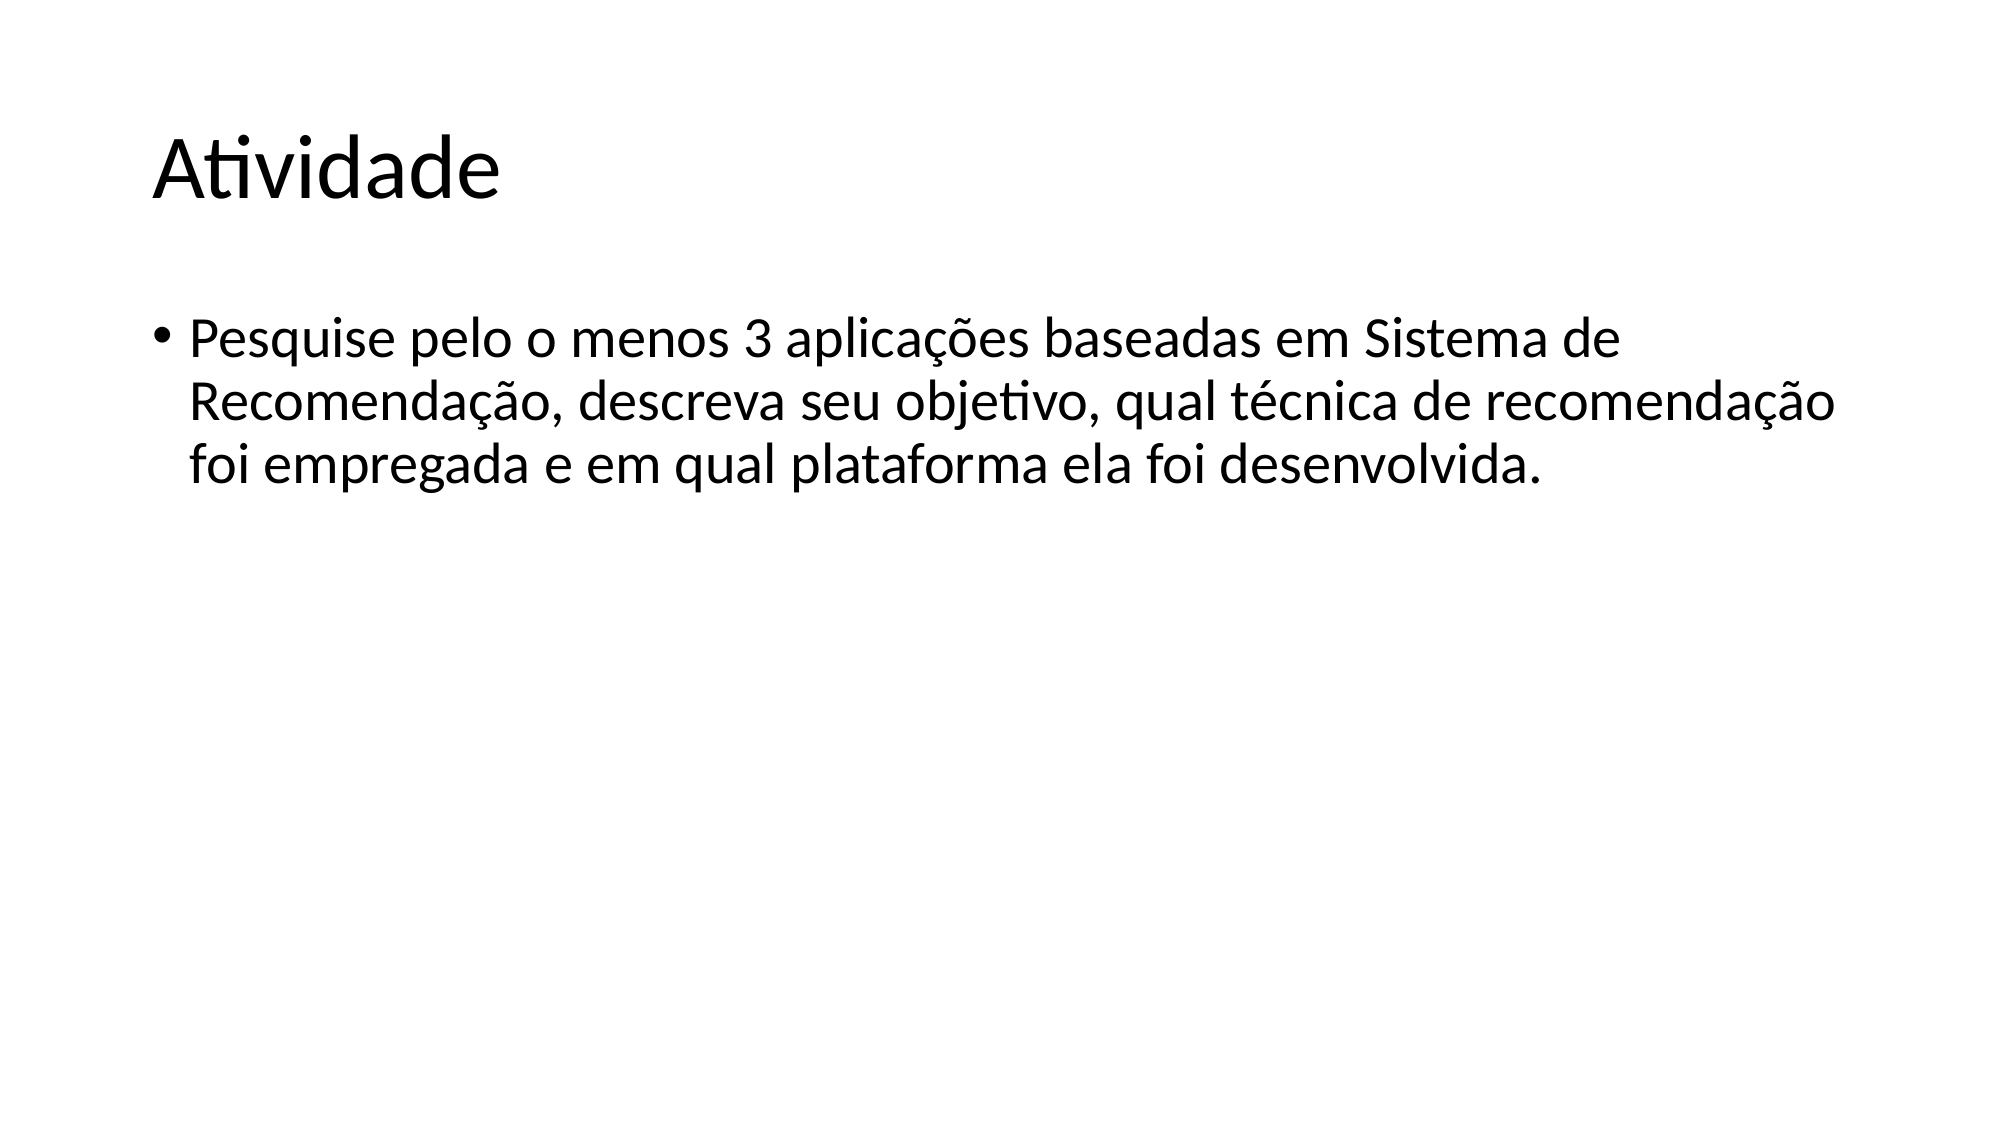

# Atividade
Pesquise pelo o menos 3 aplicações baseadas em Sistema de Recomendação, descreva seu objetivo, qual técnica de recomendação foi empregada e em qual plataforma ela foi desenvolvida.